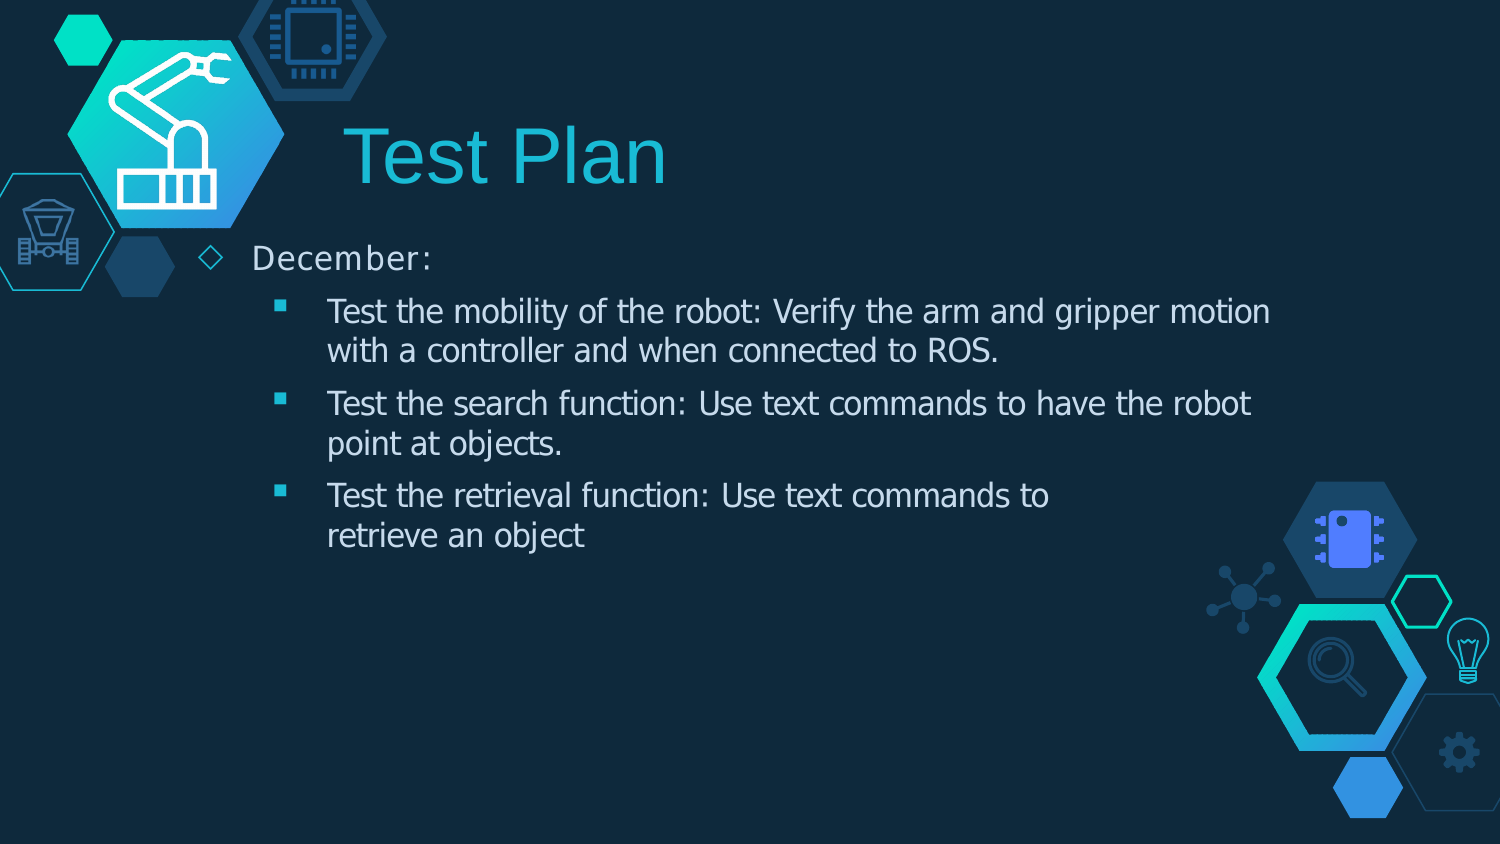

# Test Plan

December:
Test the mobility of the robot: Verify the arm and gripper motion with a controller and when connected to ROS.
Test the search function: Use text commands to have the robot point at objects.
Test the retrieval function: Use text commands to
retrieve an object